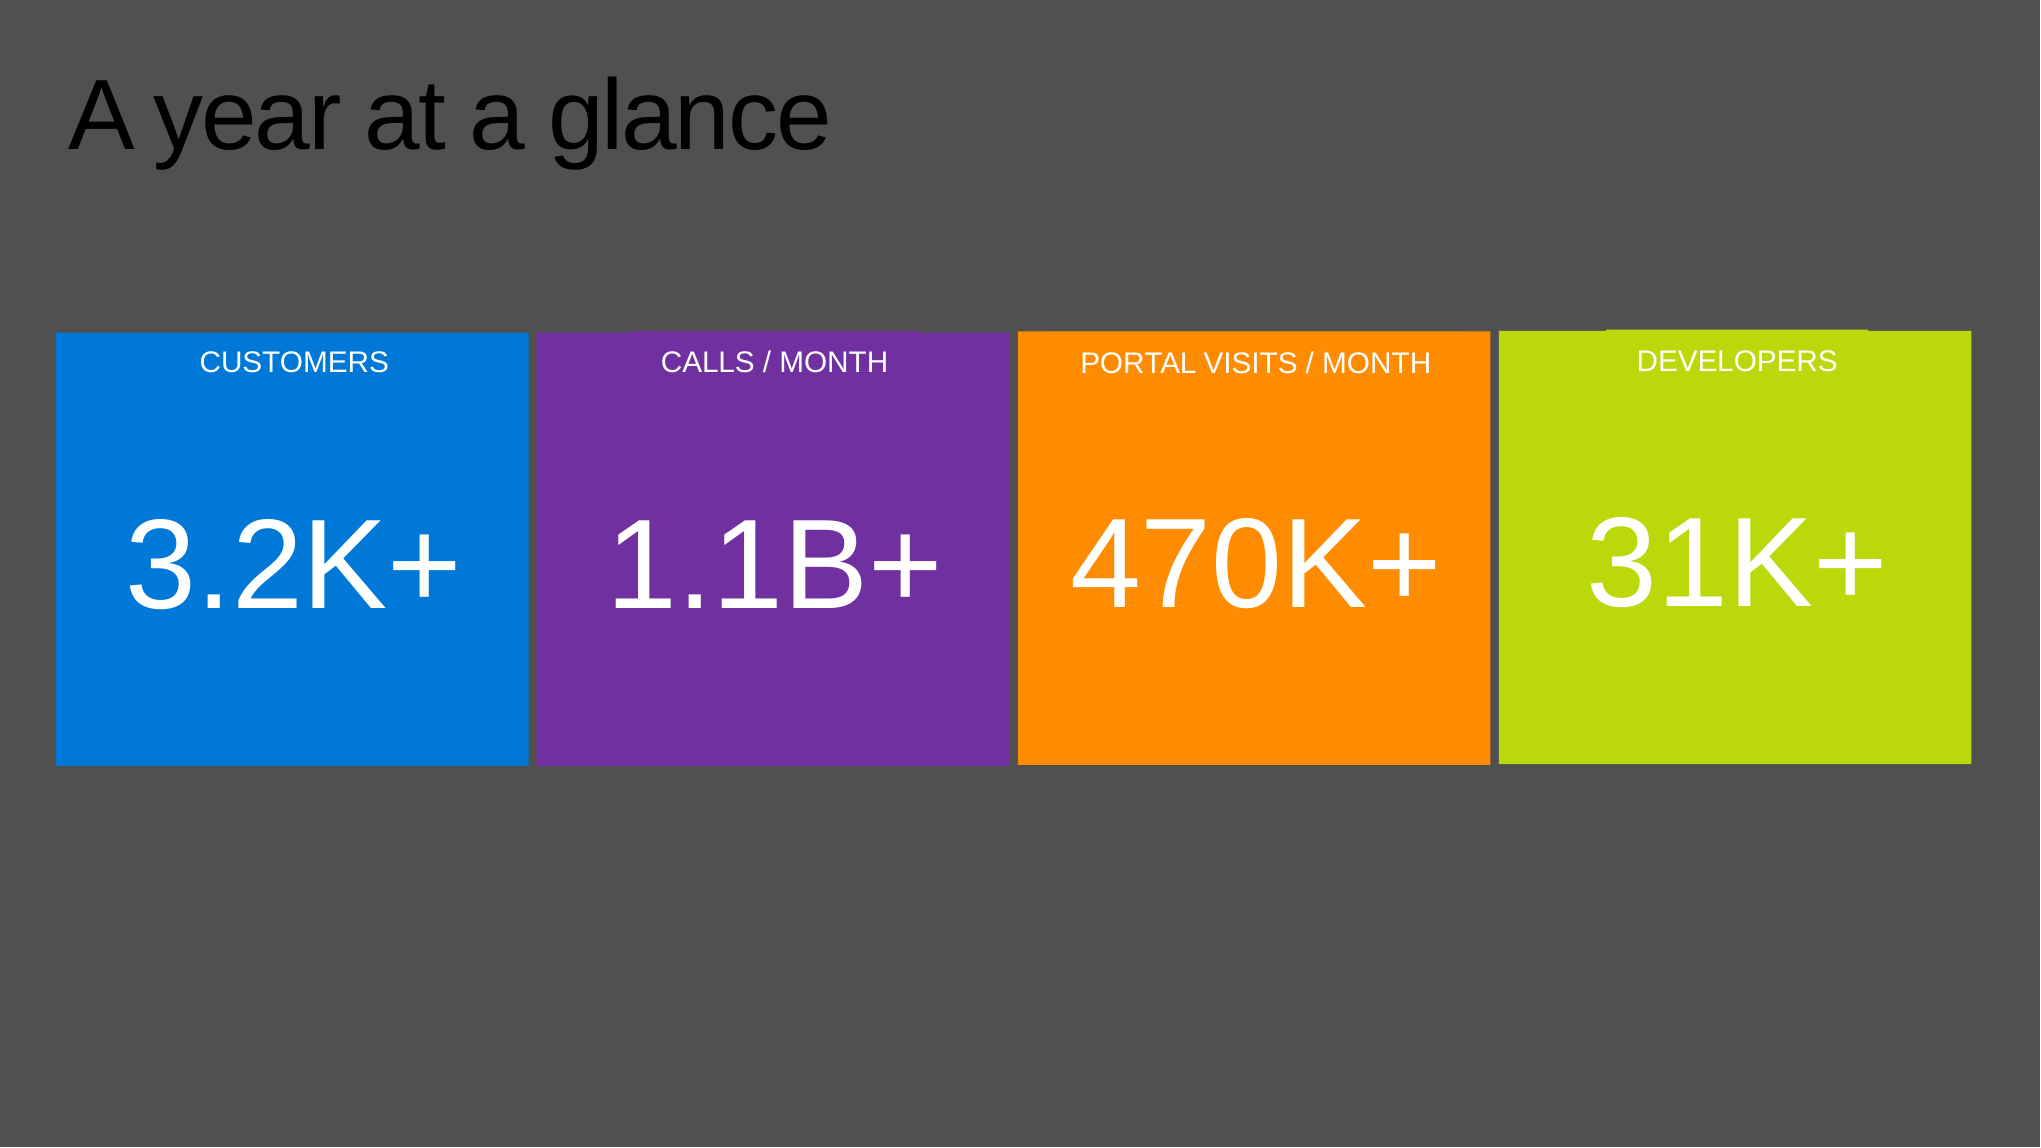

# A year at a glance
DEVELOPERS

31K+
CUSTOMERS

3.2K+
CALLS / MONTH

1.1B+

PORTAL VISITS / MONTH
470K+